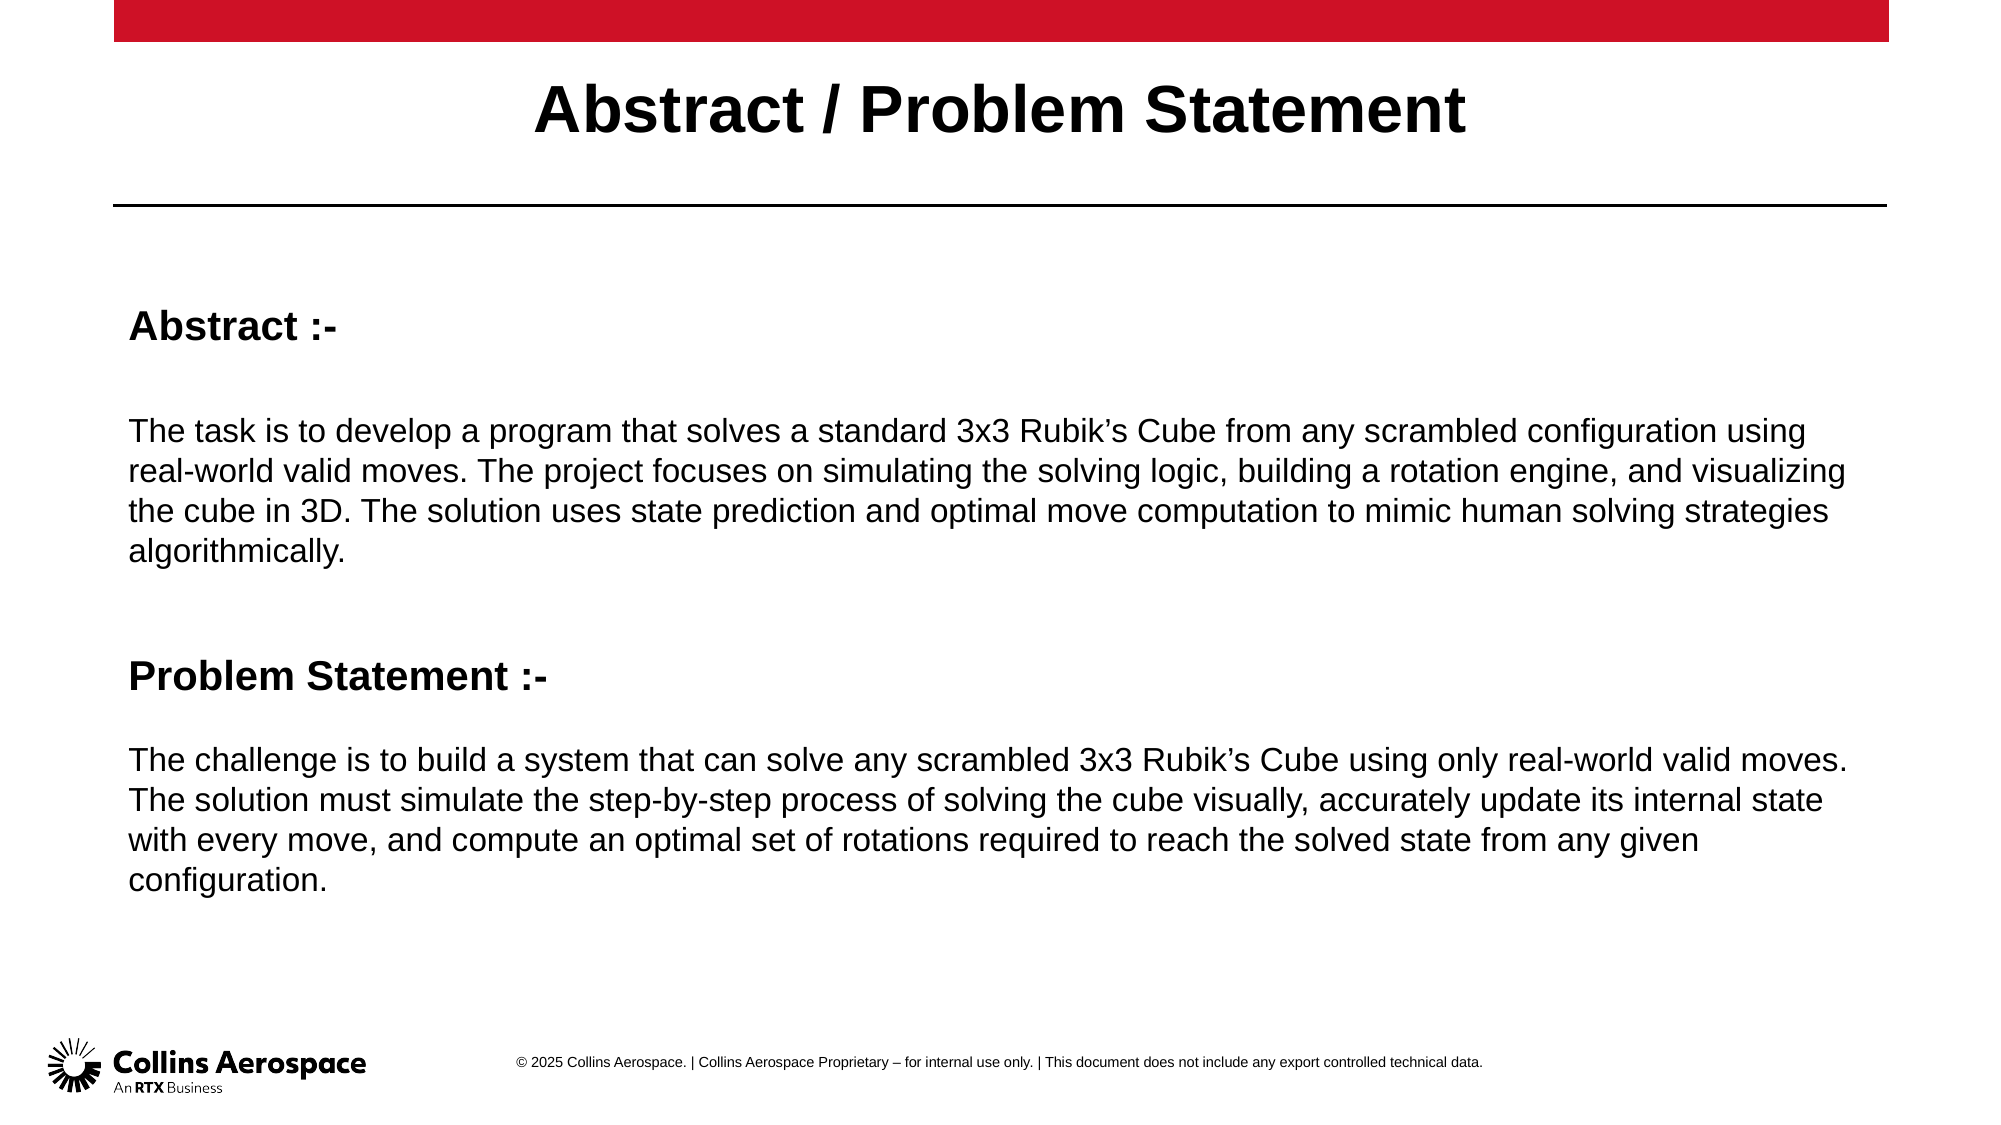

# Abstract / Problem Statement
Abstract :-

The task is to develop a program that solves a standard 3x3 Rubik’s Cube from any scrambled configuration using real-world valid moves. The project focuses on simulating the solving logic, building a rotation engine, and visualizing the cube in 3D. The solution uses state prediction and optimal move computation to mimic human solving strategies algorithmically.

Problem Statement :-

The challenge is to build a system that can solve any scrambled 3x3 Rubik’s Cube using only real-world valid moves. The solution must simulate the step-by-step process of solving the cube visually, accurately update its internal state with every move, and compute an optimal set of rotations required to reach the solved state from any given configuration.

© 2025 Collins Aerospace. | Collins Aerospace Proprietary – for internal use only. | This document does not include any export controlled technical data.